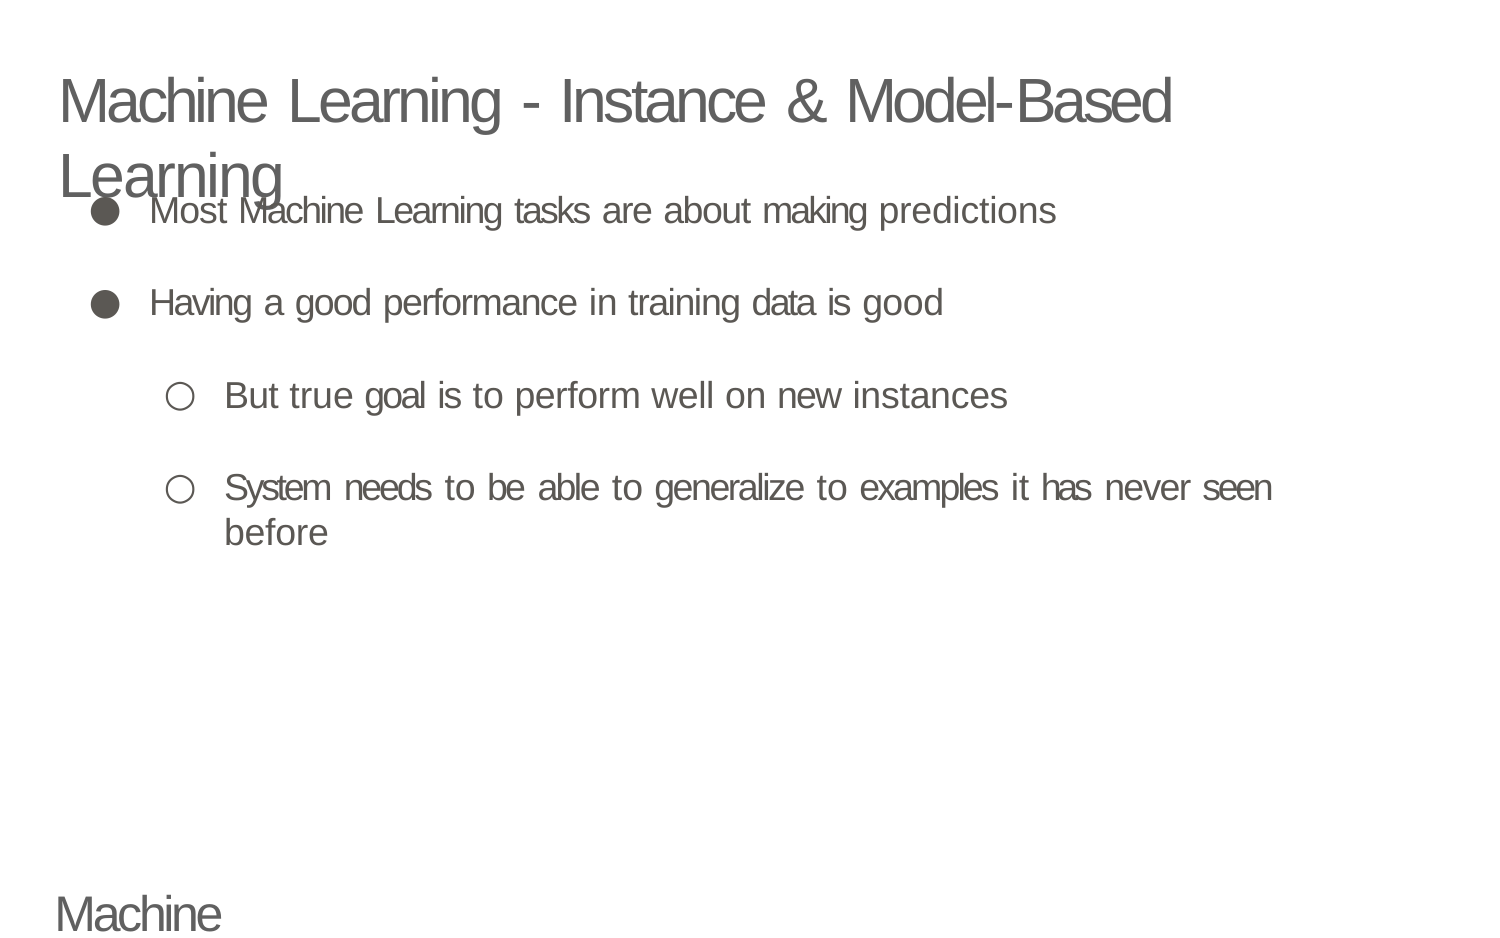

# Machine Learning - Instance & Model-Based Learning
Most Machine Learning tasks are about making predictions

Having a good performance in training data is good

But true goal is to perform well on new instances

System needs to be able to generalize to examples it has never seen before
Machine Learning